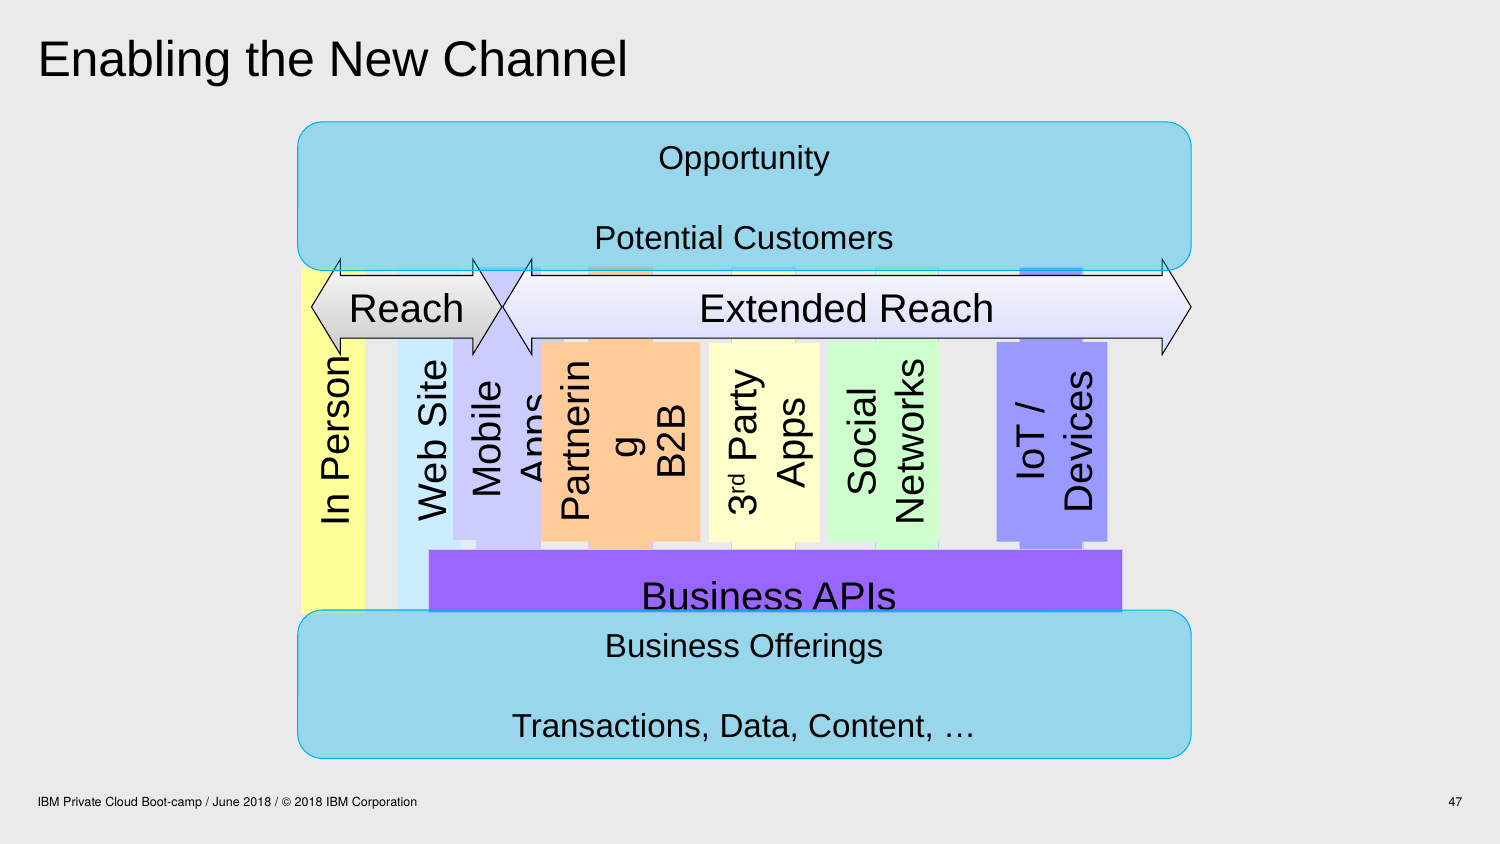

Enabling the New Channel
Opportunity

Potential Customers
Reach
Extended Reach
Partnering
B2B

Social Networks

IoT / Devices

Mobile Apps

3rd Party Apps

Web Site

In Person

Business APIs
Business Offerings

Transactions, Data, Content, …
IBM Private Cloud Boot-camp / June 2018 / © 2018 IBM Corporation
47